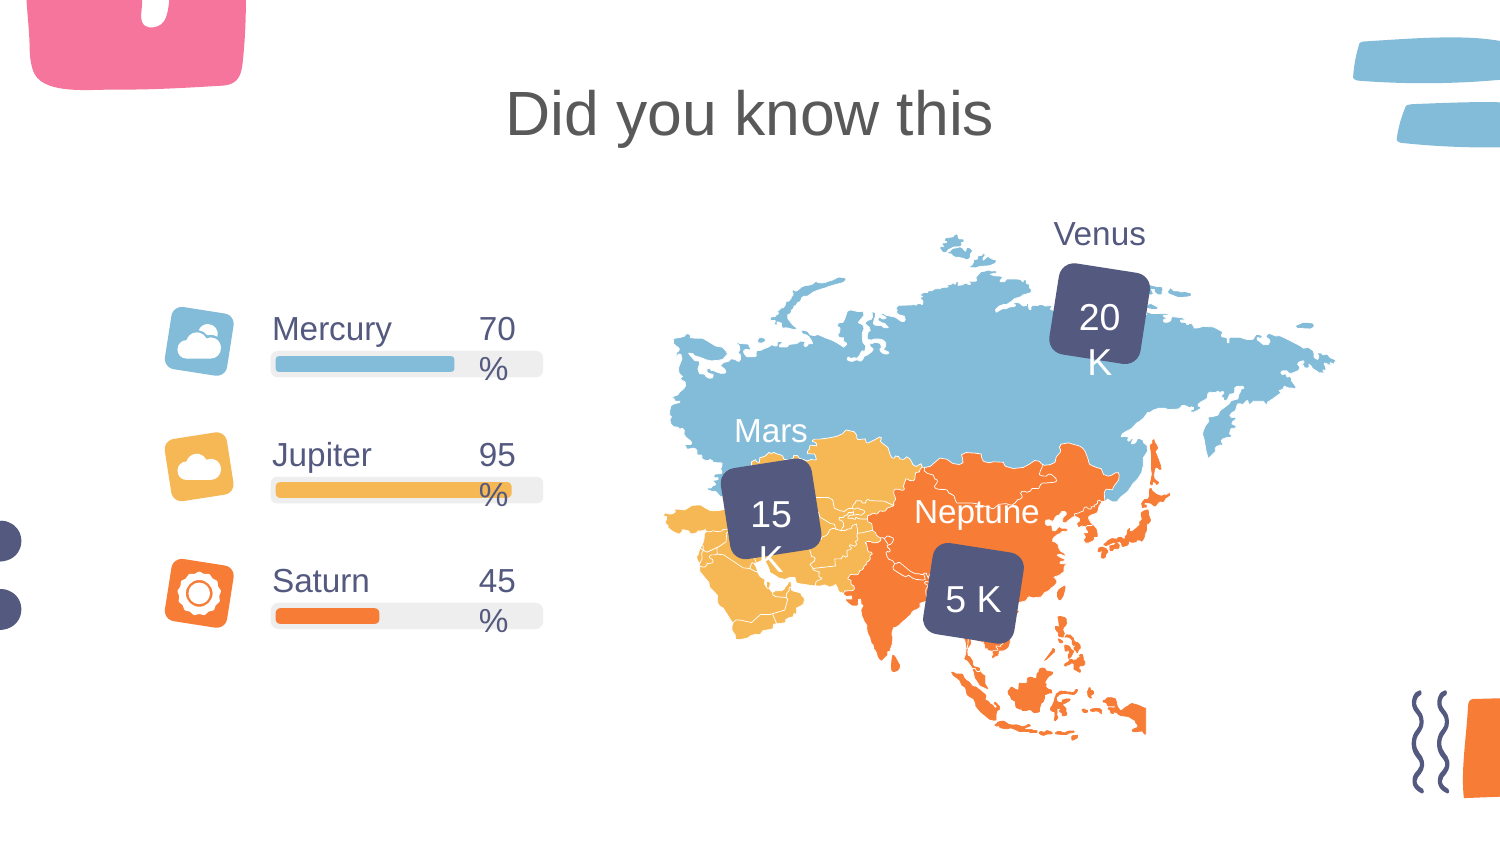

# Did you know this
Venus

20 K
Mercury
70%

Mars
Jupiter
95%

15 K
Neptune

Saturn
45%

5 K